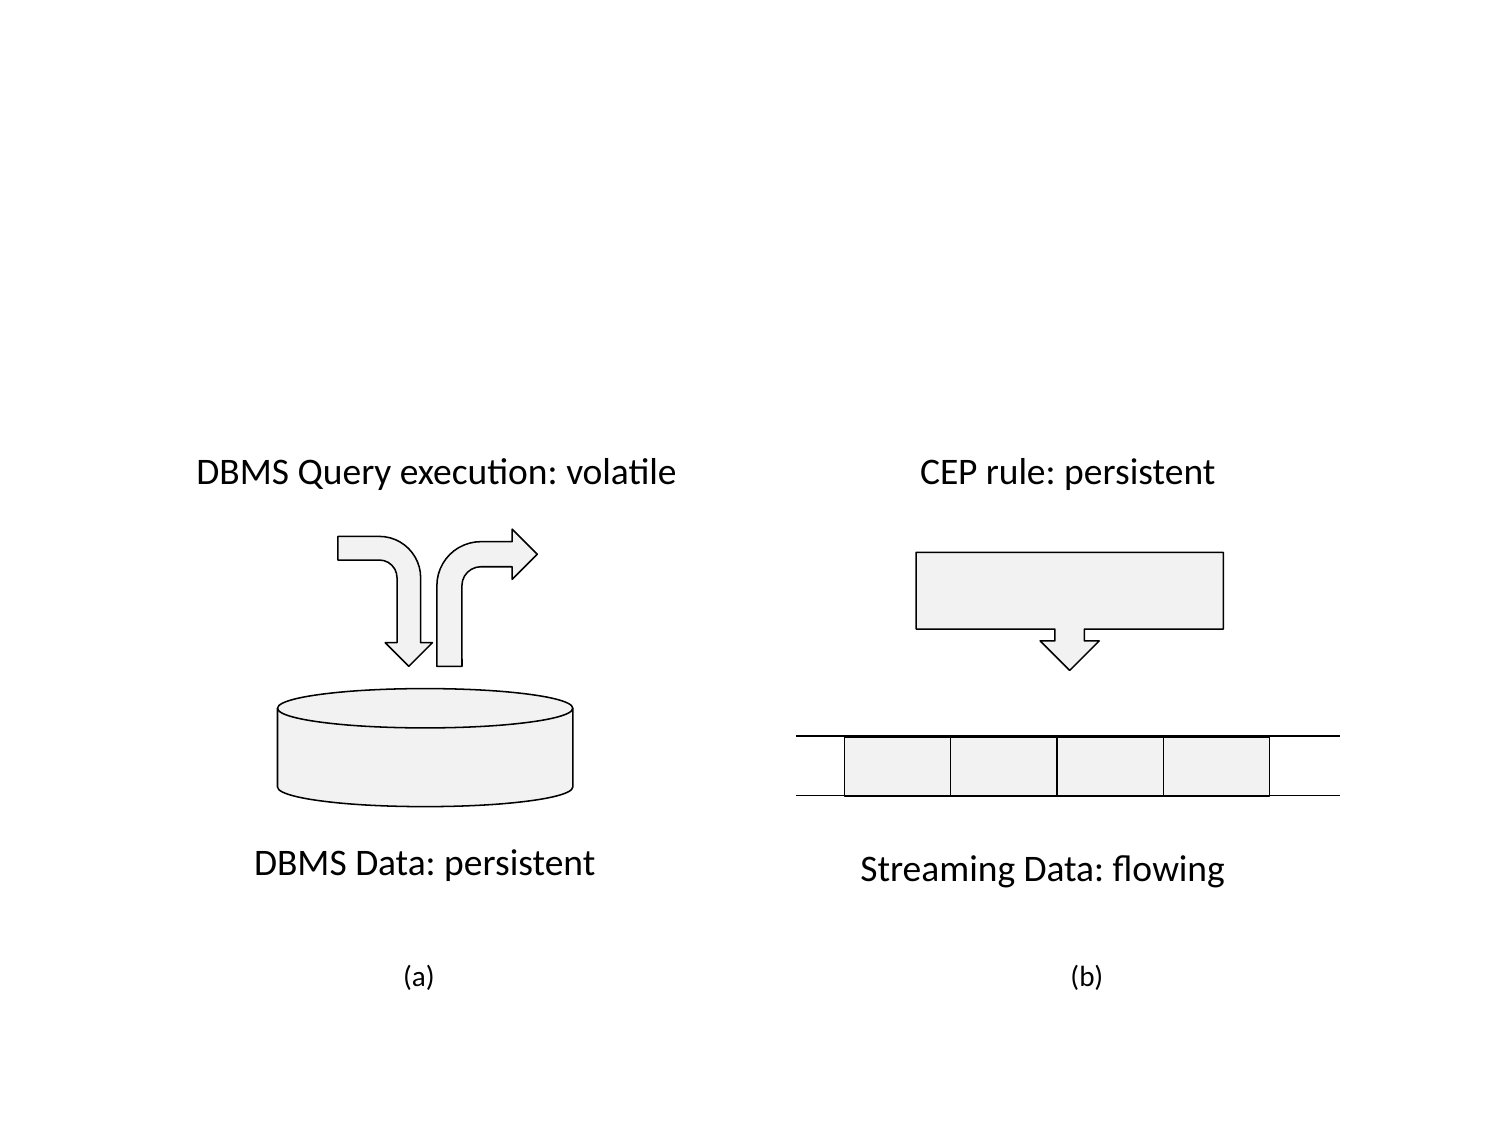

DBMS Query execution: volatile
CEP rule: persistent

DBMS Data: persistent
Streaming Data: flowing
(a)                                                                                                  (b)